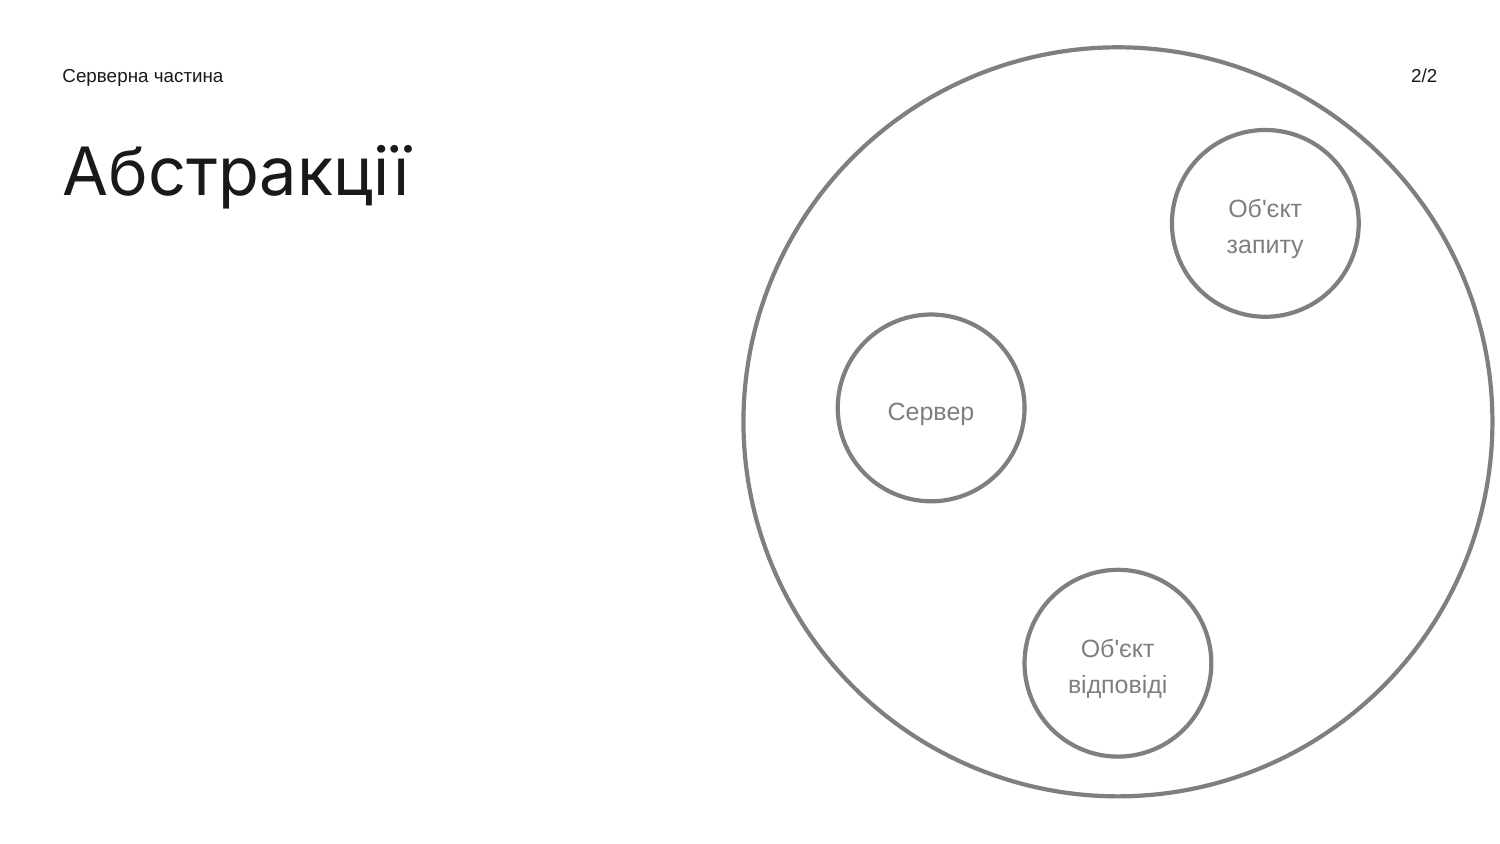

Серверна частина
2/2
Абстракції

Об'єкт
запиту

Сервер

Об'єкт
відповіді